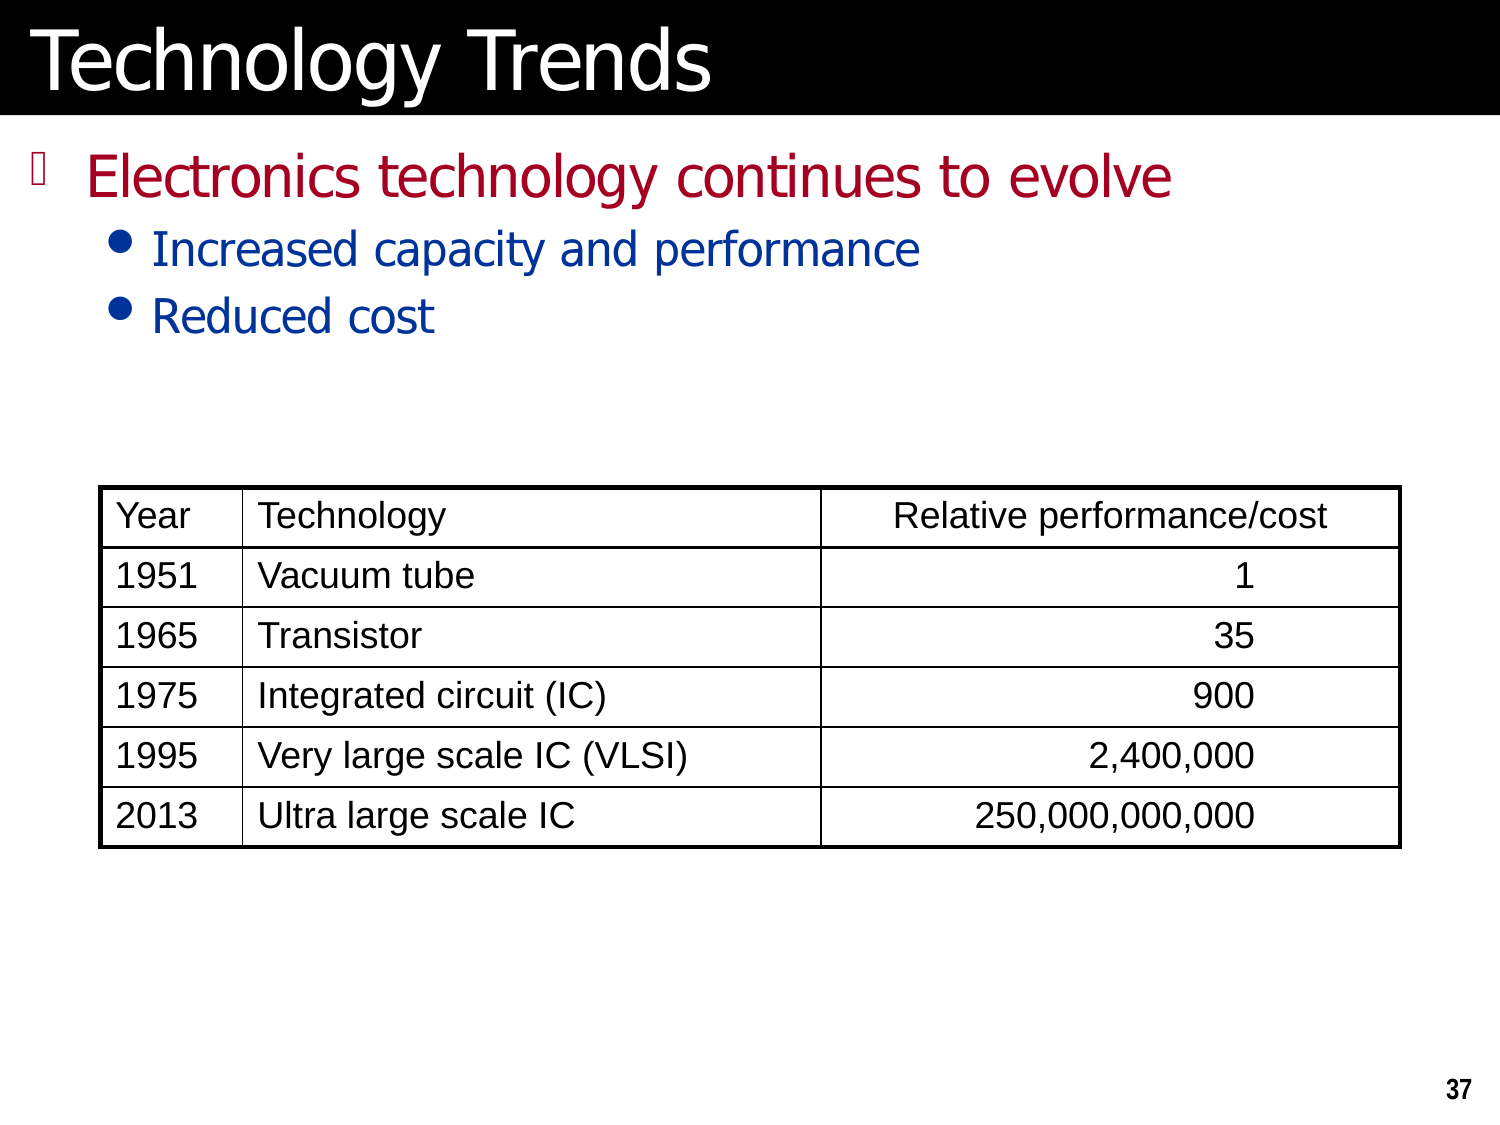

# Technology Trends
Electronics technology continues to evolve
Increased capacity and performance
Reduced cost
| Year | Technology | Relative performance/cost |  |
| --- | --- | --- | --- |
| 1951 | Vacuum tube | 1 |  |
| 1965 | Transistor | 35 |  |
| 1975 | Integrated circuit (IC) | 900 |  |
| 1995 | Very large scale IC (VLSI) | 2,400,000 |  |
| 2013 | Ultra large scale IC | 250,000,000,000 |  |
37